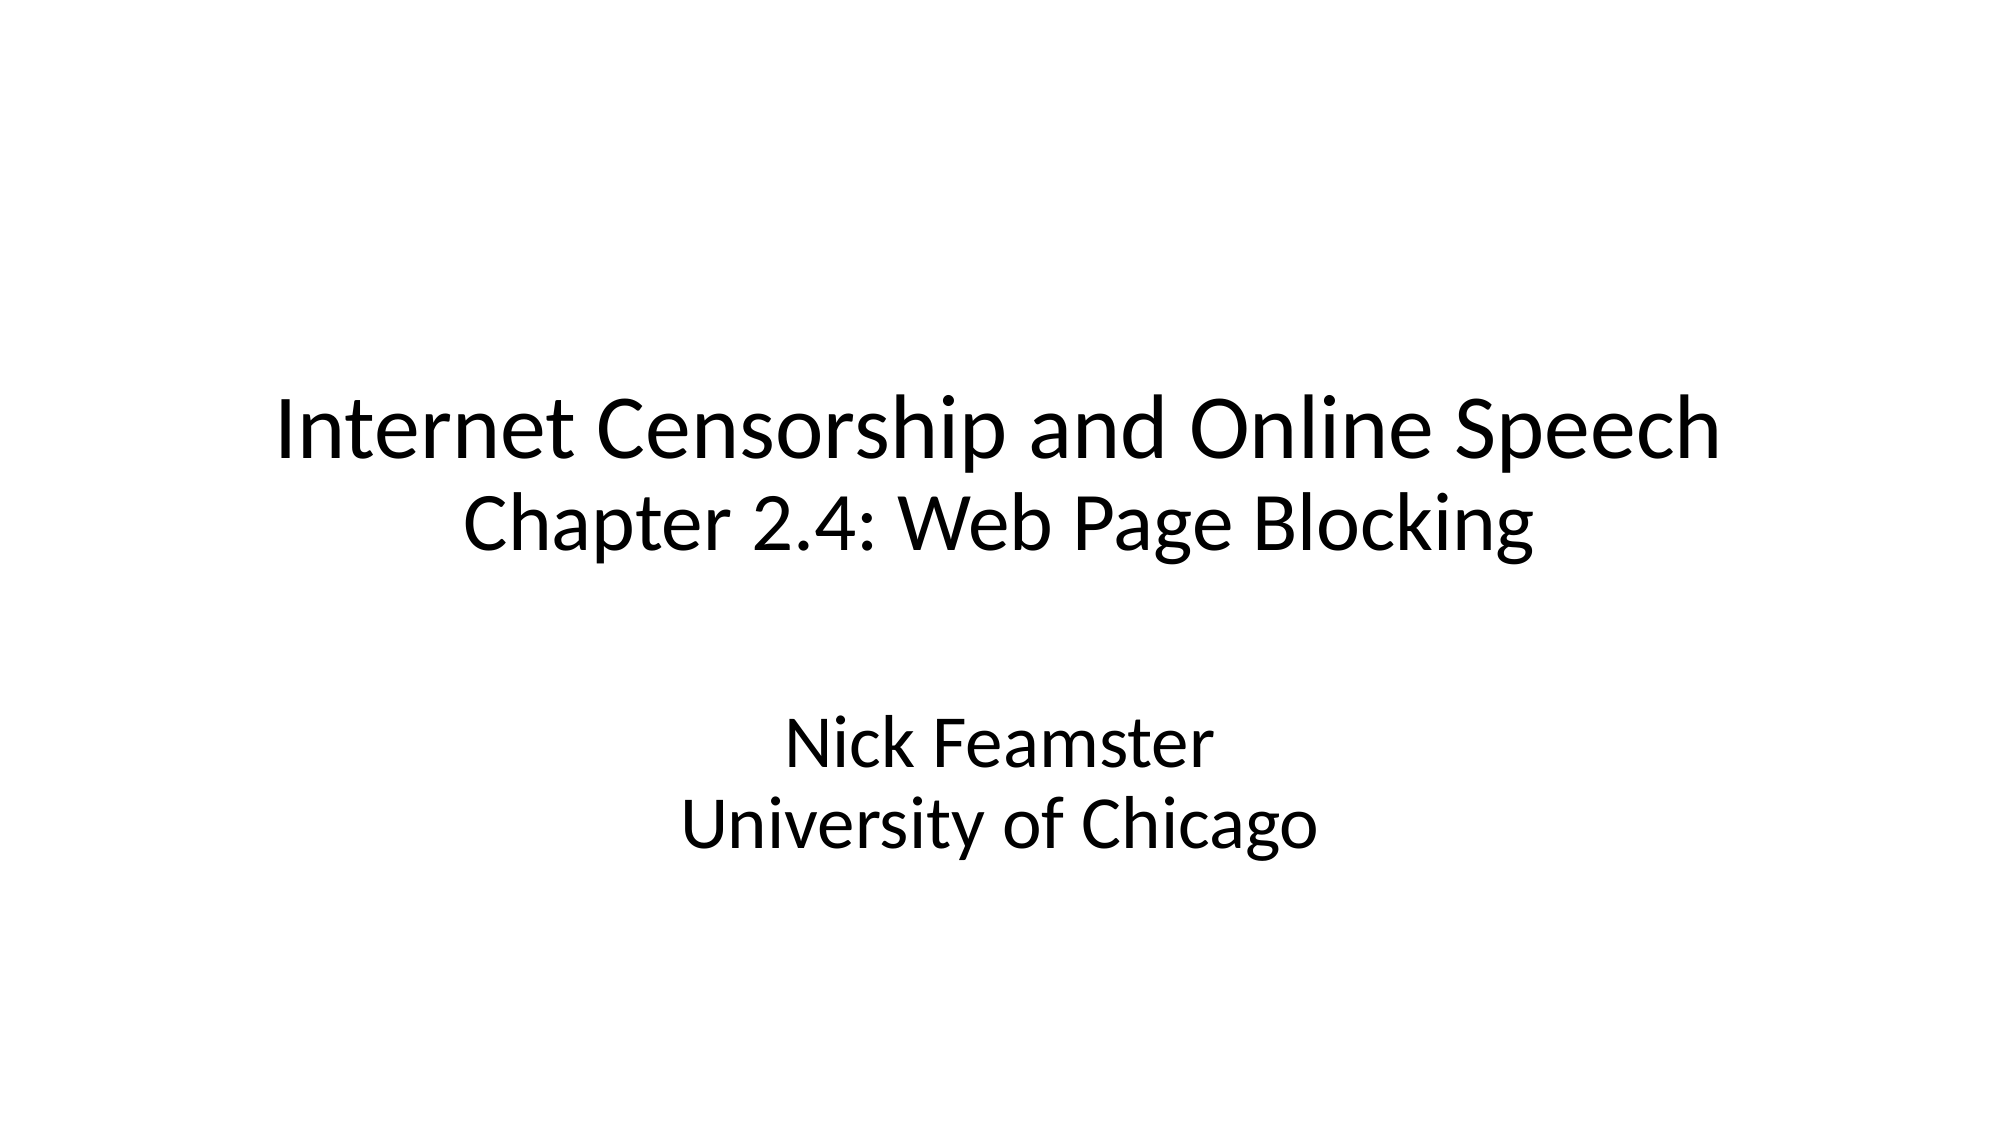

# Internet Censorship and Online Speech Chapter 2.4: Web Page Blocking
Nick Feamster
University of Chicago